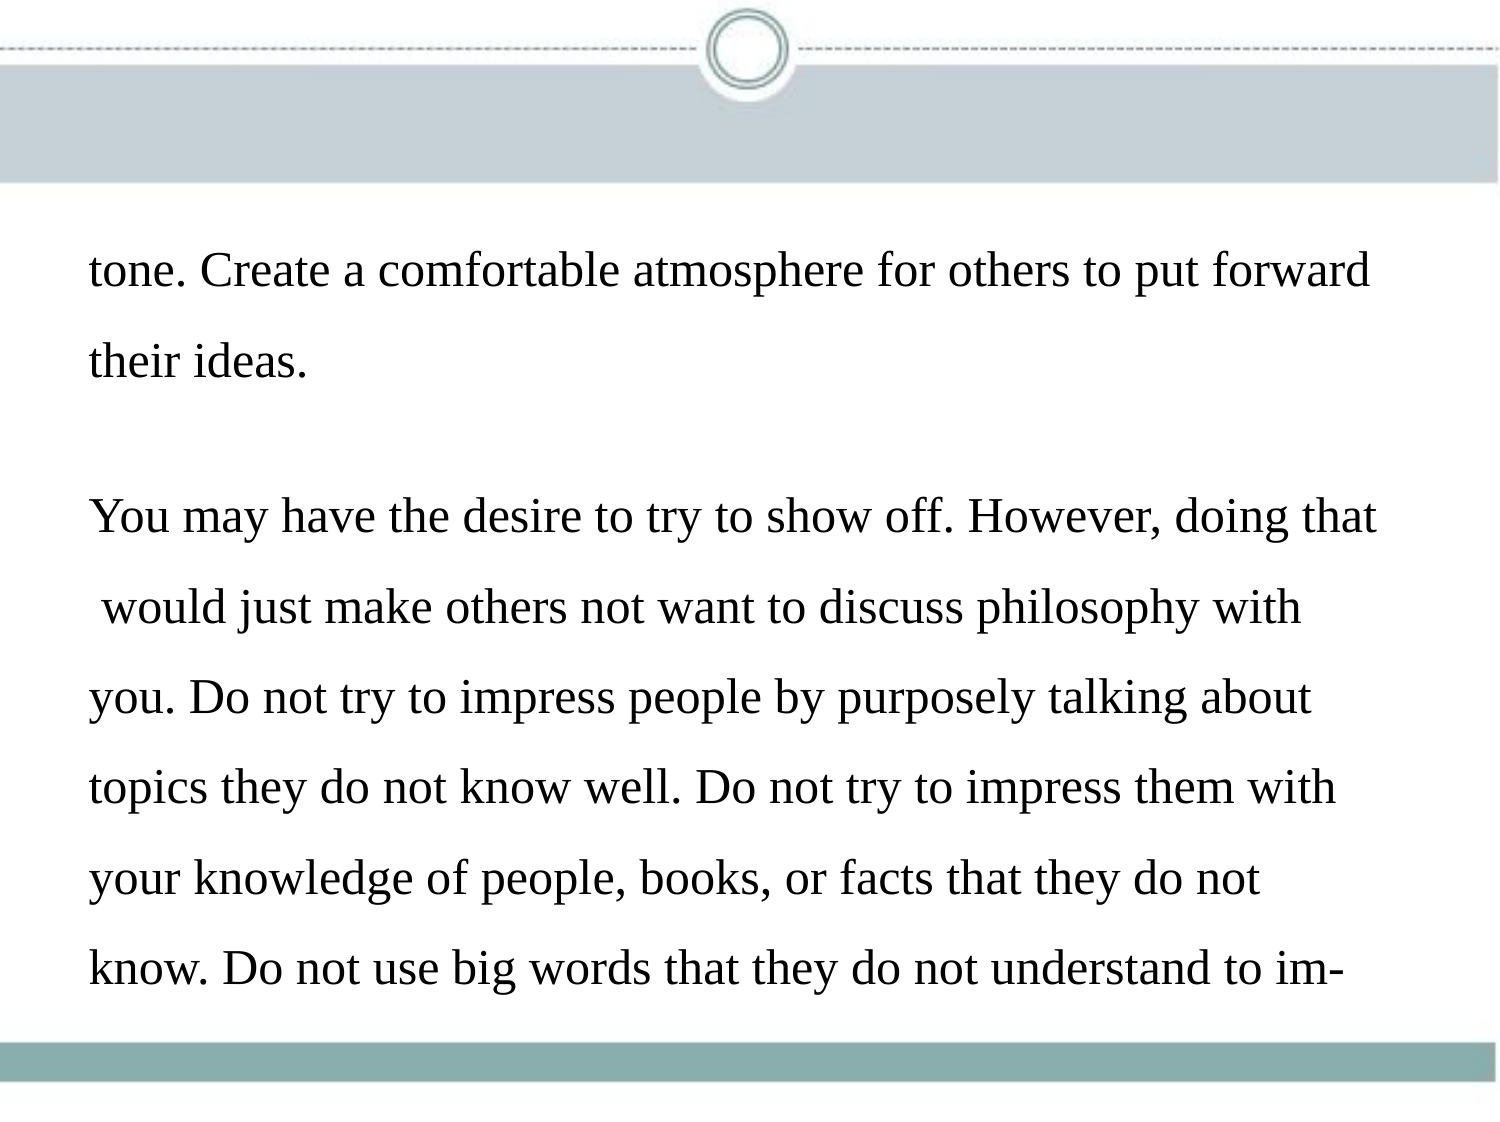

tone. Create a comfortable atmosphere for others to put forward
their ideas.
You may have the desire to try to show off. However, doing that
 would just make others not want to discuss philosophy with
you. Do not try to impress people by purposely talking about
topics they do not know well. Do not try to impress them with
your knowledge of people, books, or facts that they do not
know. Do not use big words that they do not understand to im-